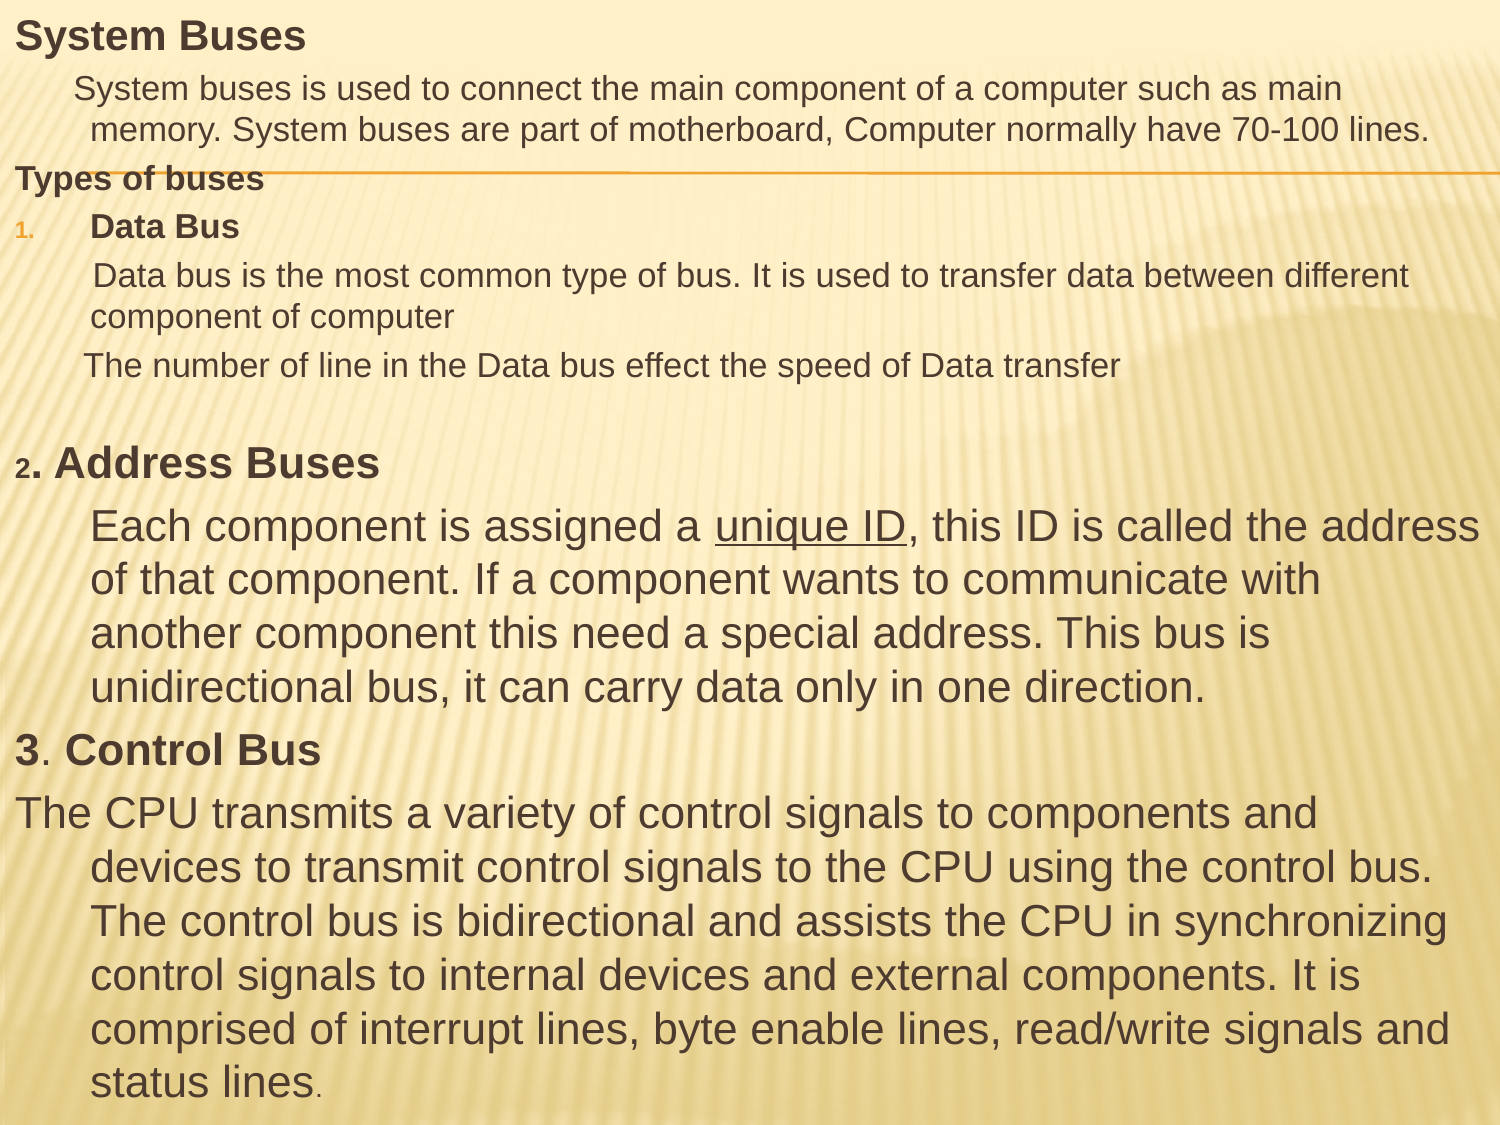

System Buses
      System buses is used to connect the main component of a computer such as main memory. System buses are part of motherboard, Computer normally have 70-100 lines.
Types of buses
Data Bus
        Data bus is the most common type of bus. It is used to transfer data between different component of computer
       The number of line in the Data bus effect the speed of Data transfer

2. Address Buses
      Each component is assigned a unique ID, this ID is called the address of that component. If a component wants to communicate with another component this need a special address. This bus is unidirectional bus, it can carry data only in one direction.
3. Control Bus
The CPU transmits a variety of control signals to components and devices to transmit control signals to the CPU using the control bus. The control bus is bidirectional and assists the CPU in synchronizing control signals to internal devices and external components. It is comprised of interrupt lines, byte enable lines, read/write signals and status lines.